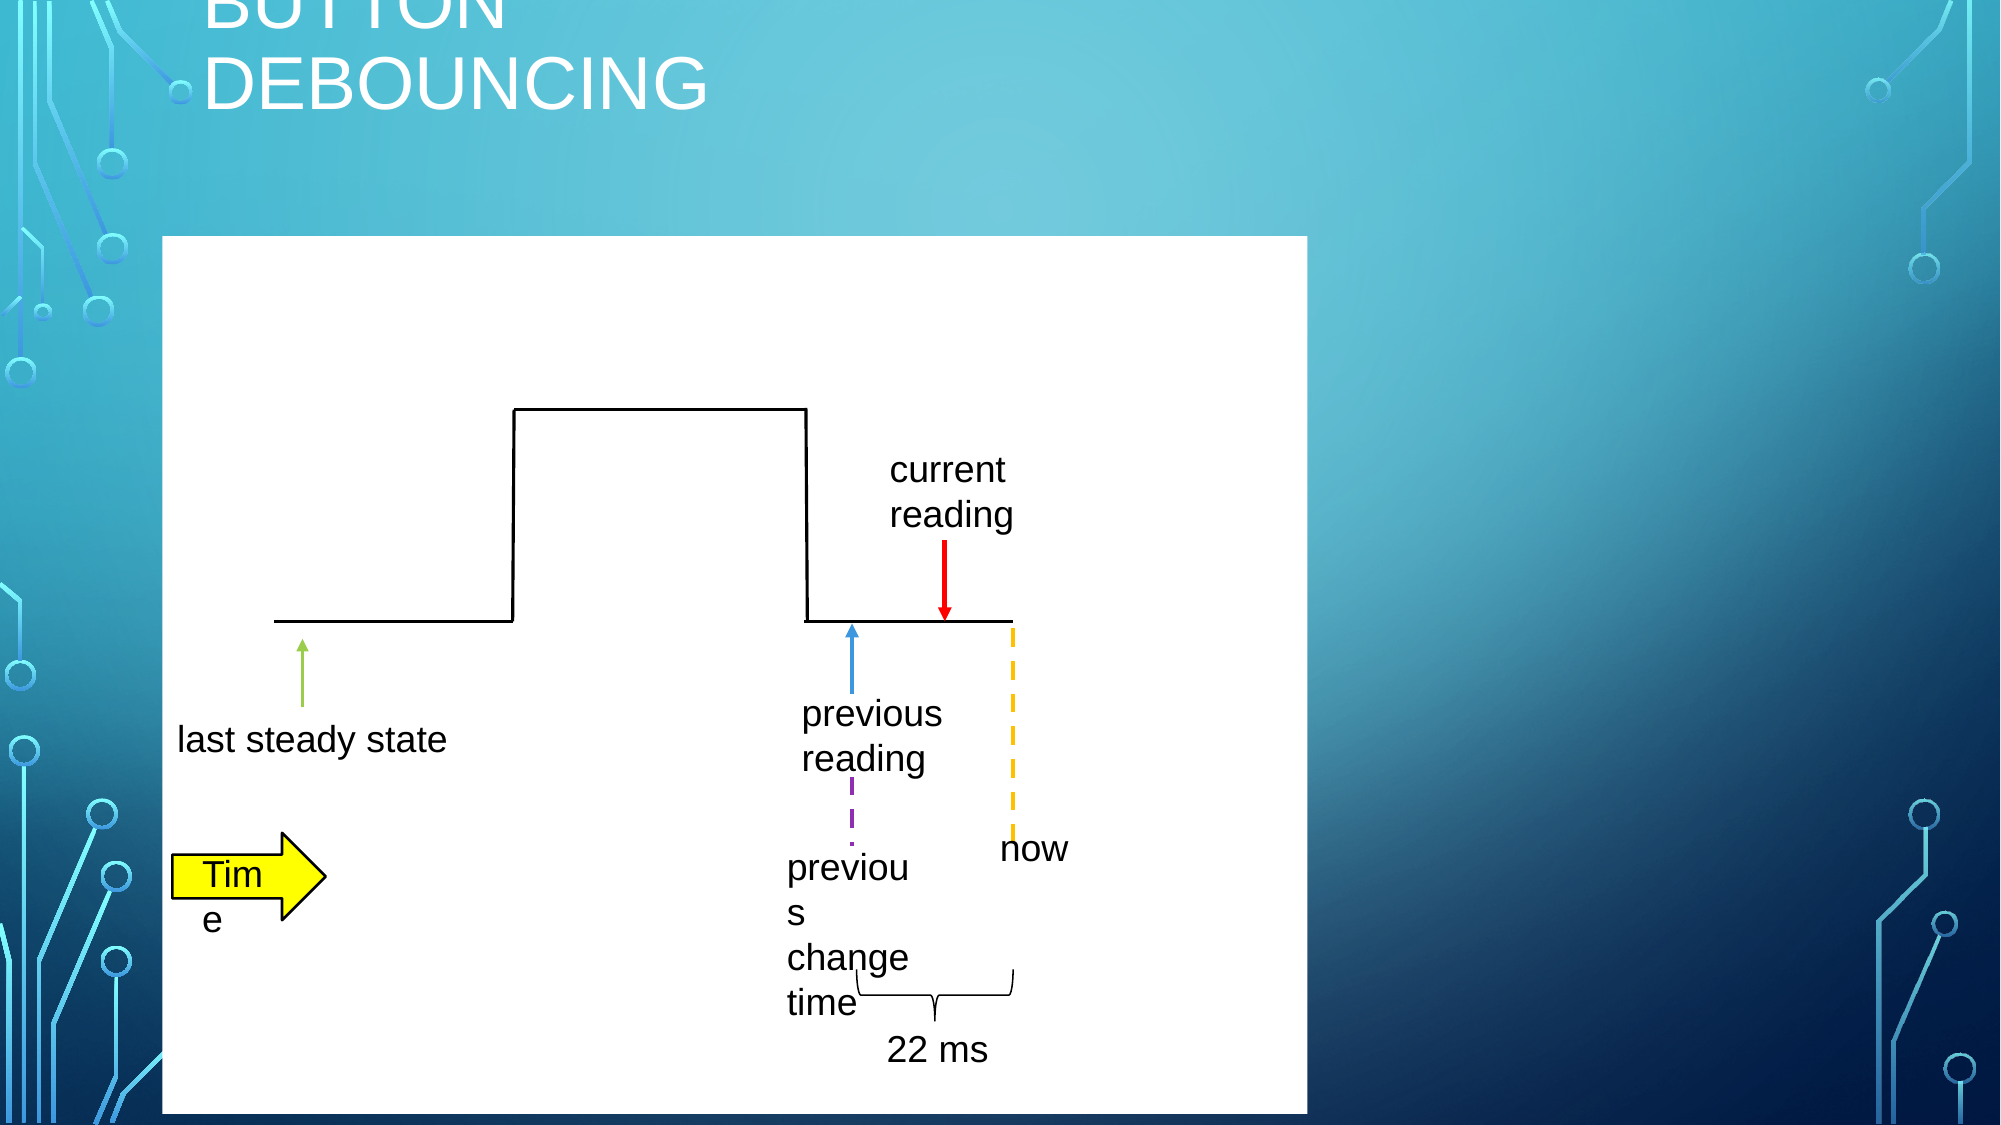

# Button debouncing

last steady state
current reading
previous reading
now

Time
previous change time

22 ms